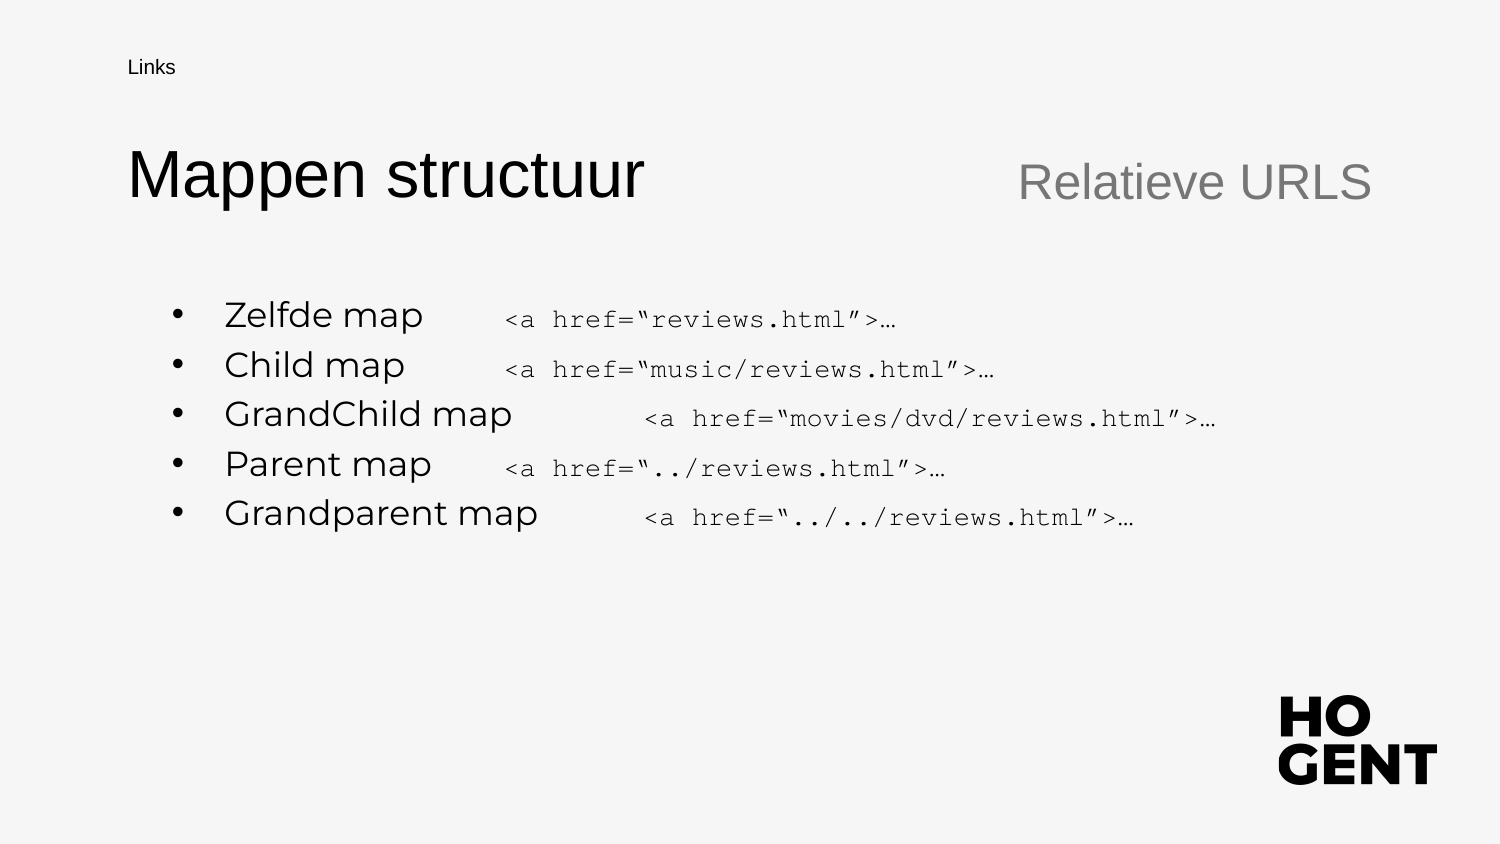

Links
Mappen structuur
Relatieve URLS

Zelfde map				<a href=“reviews.html”>…
Child map				<a href=“music/reviews.html”>…
GrandChild map			<a href=“movies/dvd/reviews.html”>…
Parent map				<a href=“../reviews.html”>…
Grandparent map			<a href=“../../reviews.html”>…